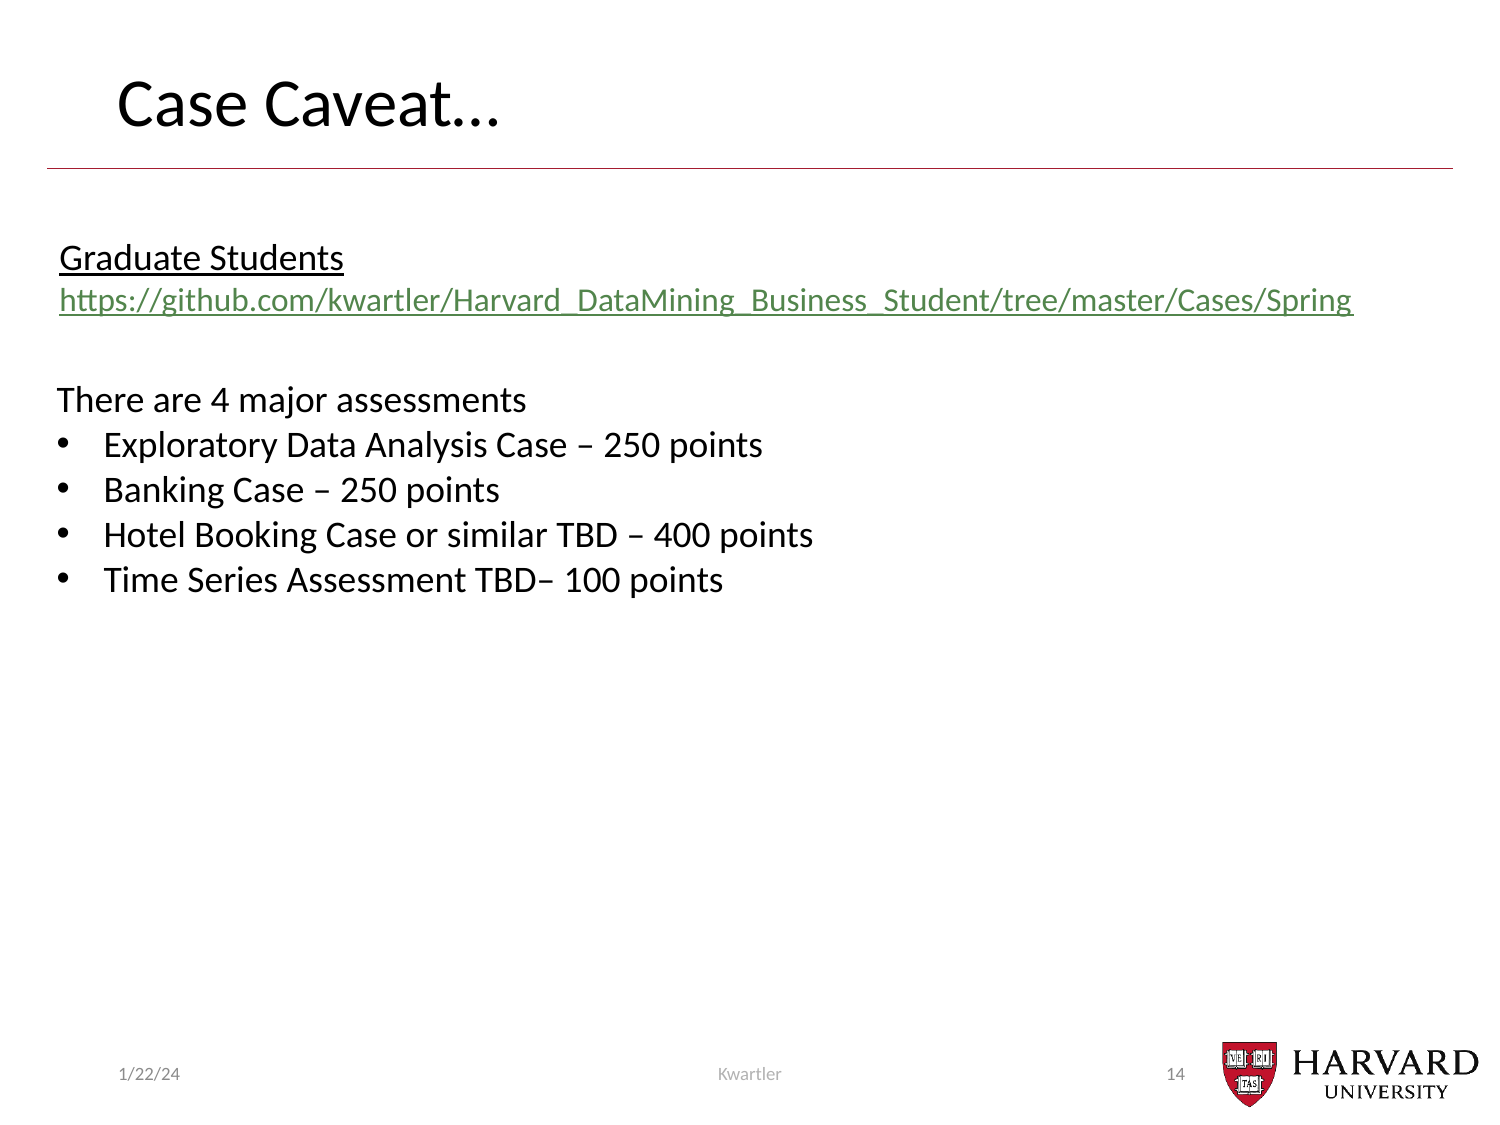

# Case Caveat…
Graduate Students
https://github.com/kwartler/Harvard_DataMining_Business_Student/tree/master/Cases/Spring
There are 4 major assessments
Exploratory Data Analysis Case – 250 points
Banking Case – 250 points
Hotel Booking Case or similar TBD – 400 points
Time Series Assessment TBD– 100 points
1/22/24
Kwartler
14